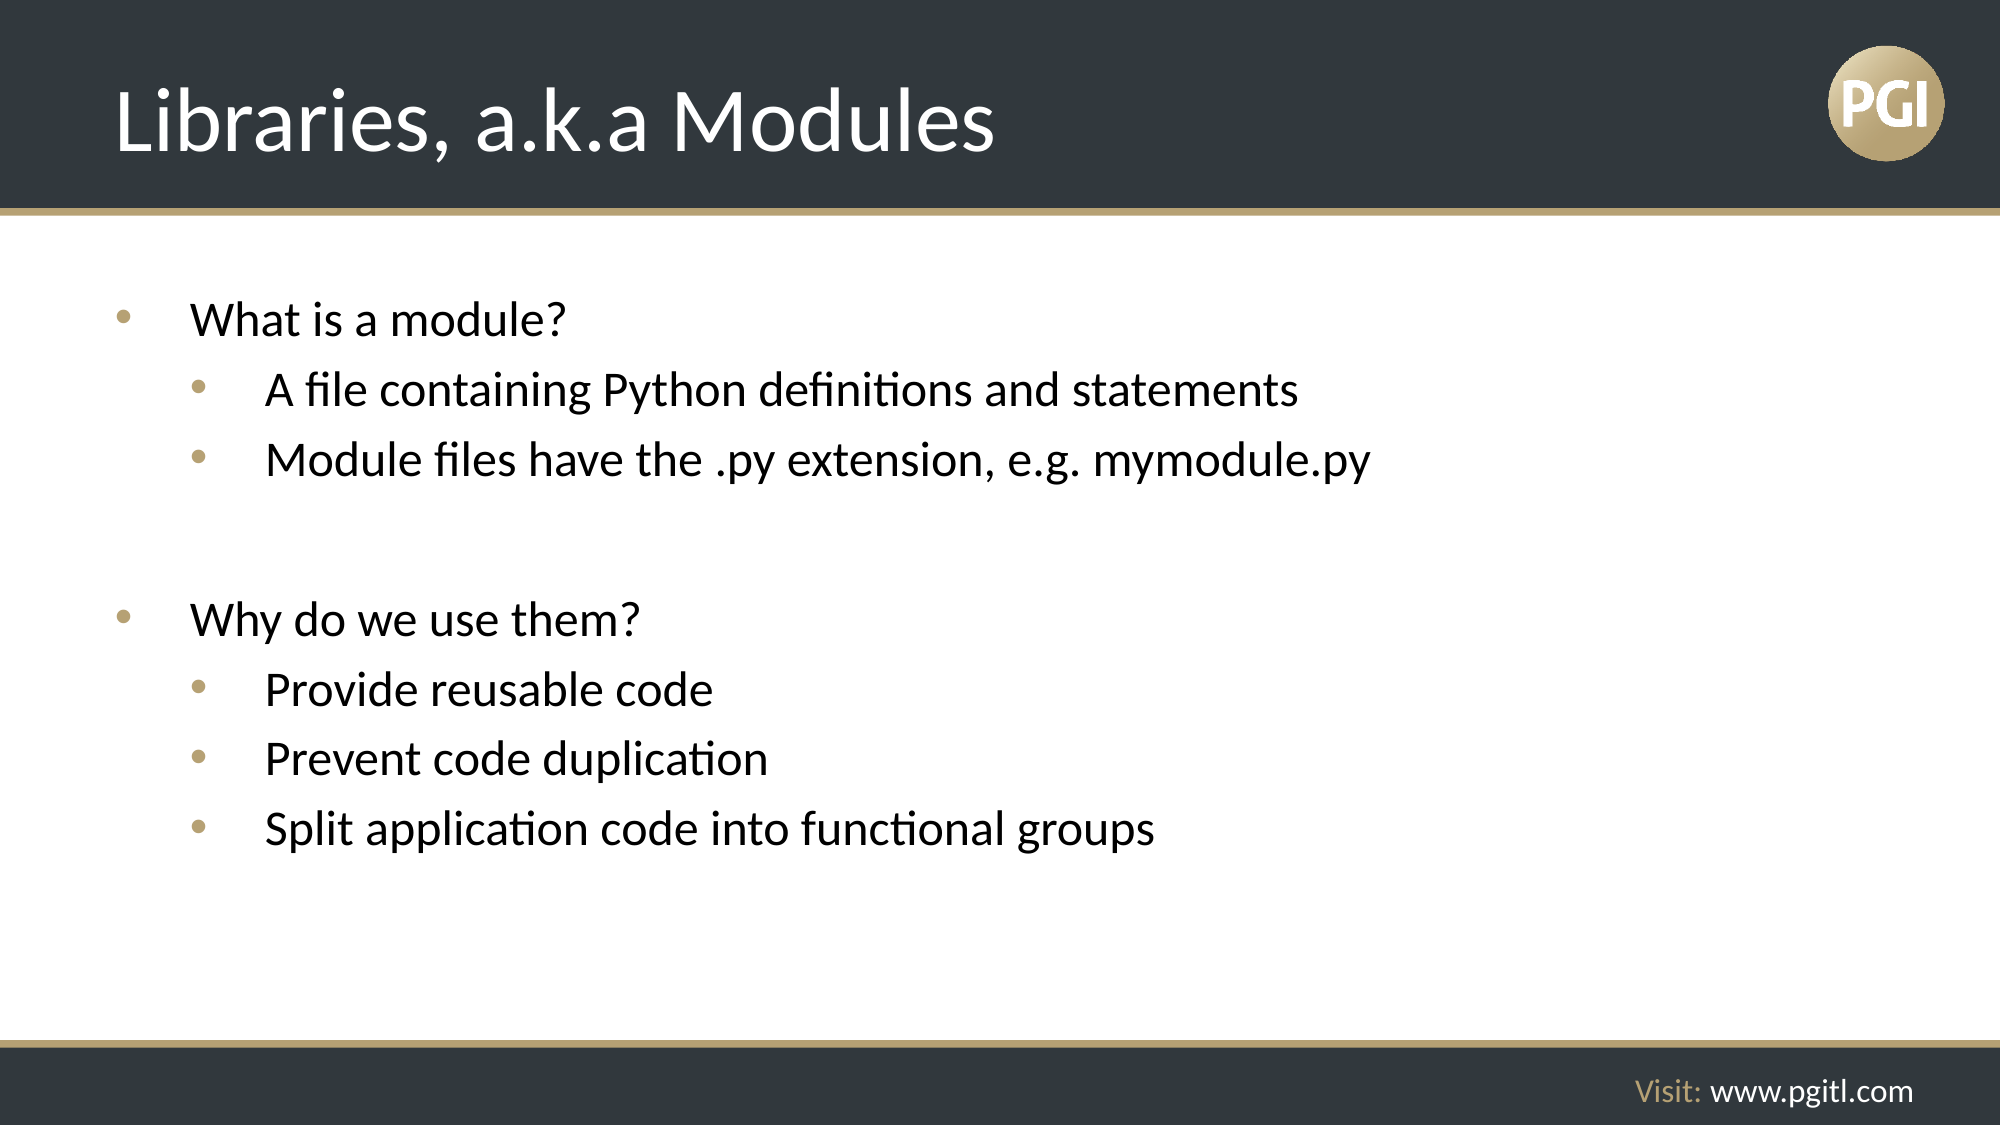

# Libraries, a.k.a Modules
What is a module?
A file containing Python definitions and statements
Module files have the .py extension, e.g. mymodule.py

Why do we use them?
Provide reusable code
Prevent code duplication
Split application code into functional groups